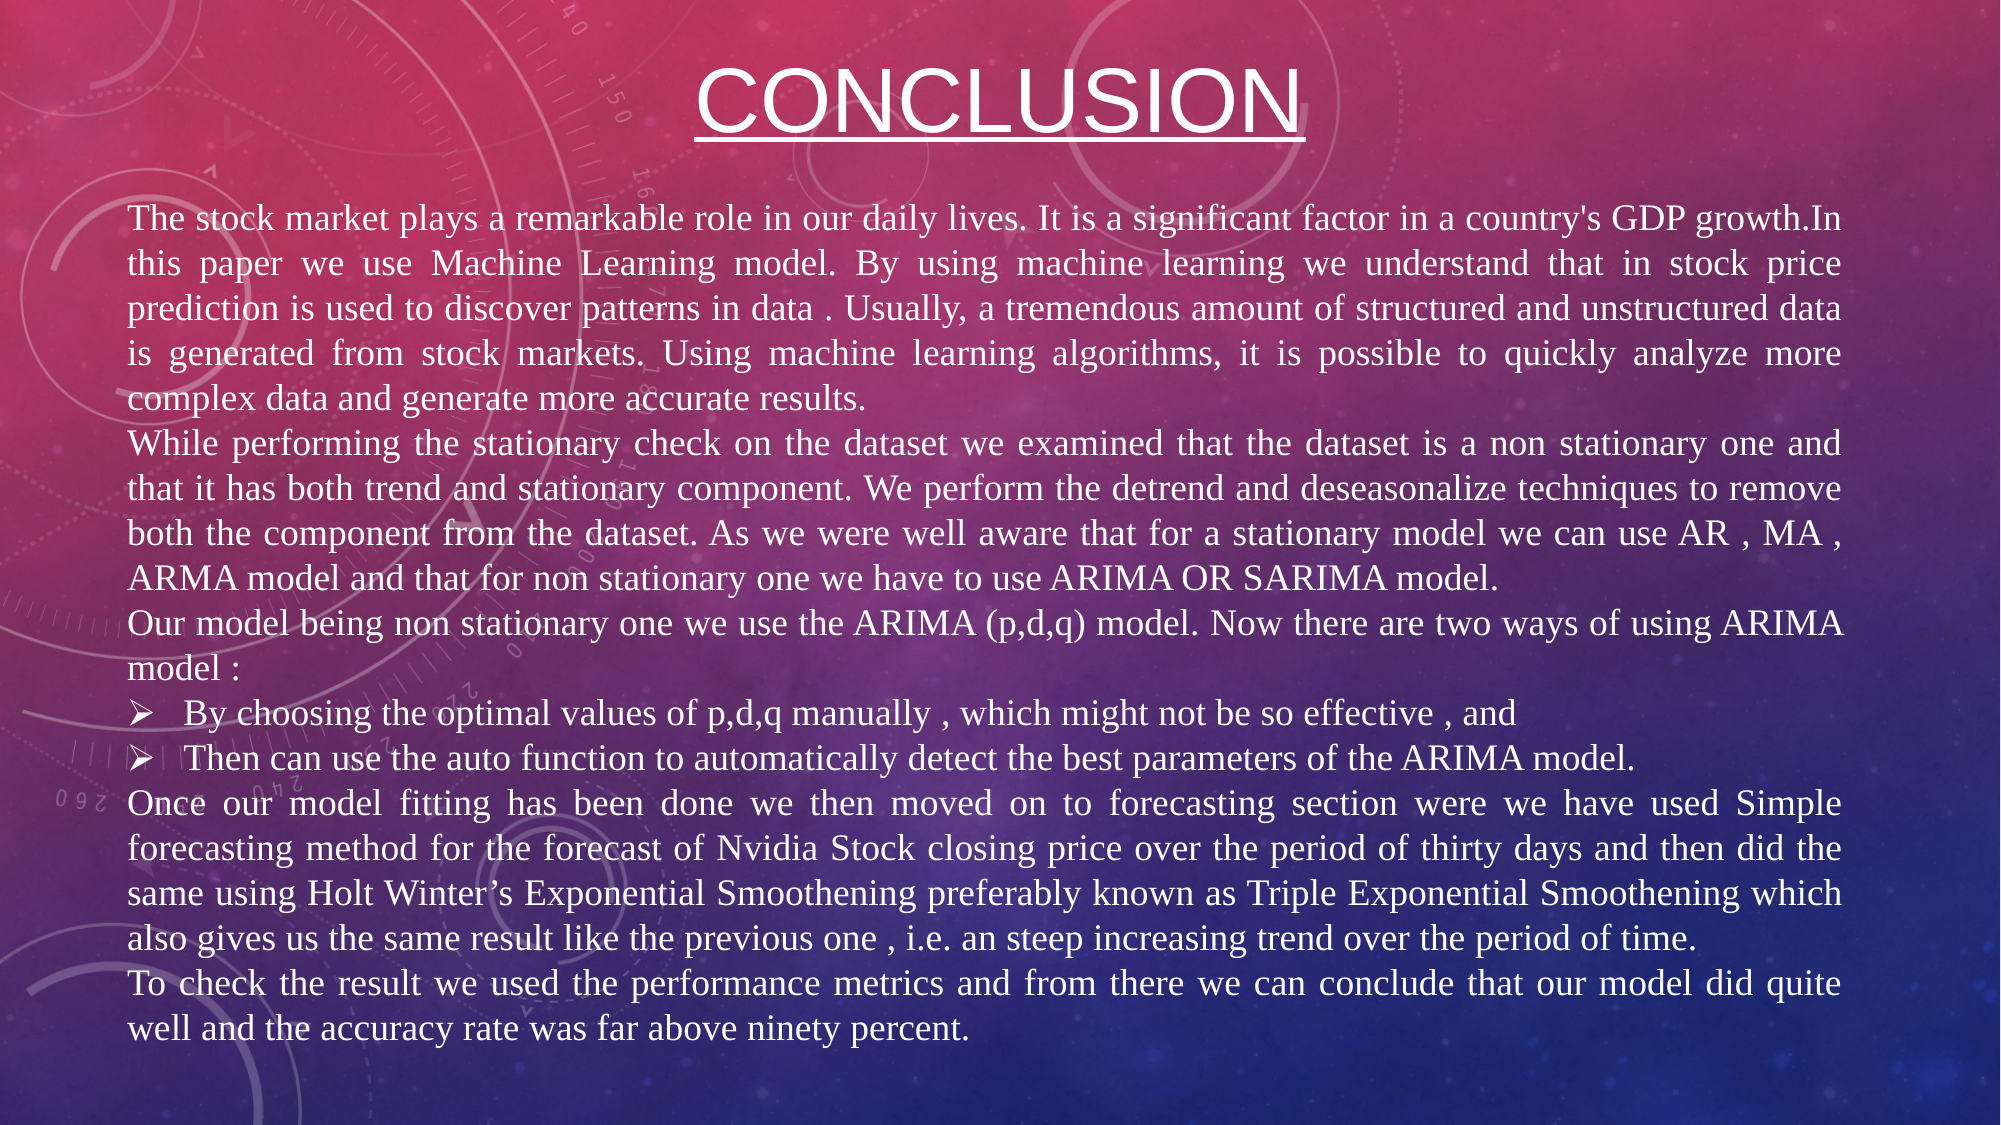

# CONCLUSION
The stock market plays a remarkable role in our daily lives. It is a significant factor in a country's GDP growth.In this paper we use Machine Learning model. By using machine learning we understand that in stock price prediction is used to discover patterns in data . Usually, a tremendous amount of structured and unstructured data is generated from stock markets. Using machine learning algorithms, it is possible to quickly analyze more complex data and generate more accurate results.
While performing the stationary check on the dataset we examined that the dataset is a non stationary one and that it has both trend and stationary component. We perform the detrend and deseasonalize techniques to remove both the component from the dataset. As we were well aware that for a stationary model we can use AR , MA , ARMA model and that for non stationary one we have to use ARIMA OR SARIMA model.
Our model being non stationary one we use the ARIMA (p,d,q) model. Now there are two ways of using ARIMA model :
By choosing the optimal values of p,d,q manually , which might not be so effective , and
Then can use the auto function to automatically detect the best parameters of the ARIMA model.
Once our model fitting has been done we then moved on to forecasting section were we have used Simple forecasting method for the forecast of Nvidia Stock closing price over the period of thirty days and then did the same using Holt Winter’s Exponential Smoothening preferably known as Triple Exponential Smoothening which also gives us the same result like the previous one , i.e. an steep increasing trend over the period of time.
To check the result we used the performance metrics and from there we can conclude that our model did quite well and the accuracy rate was far above ninety percent.